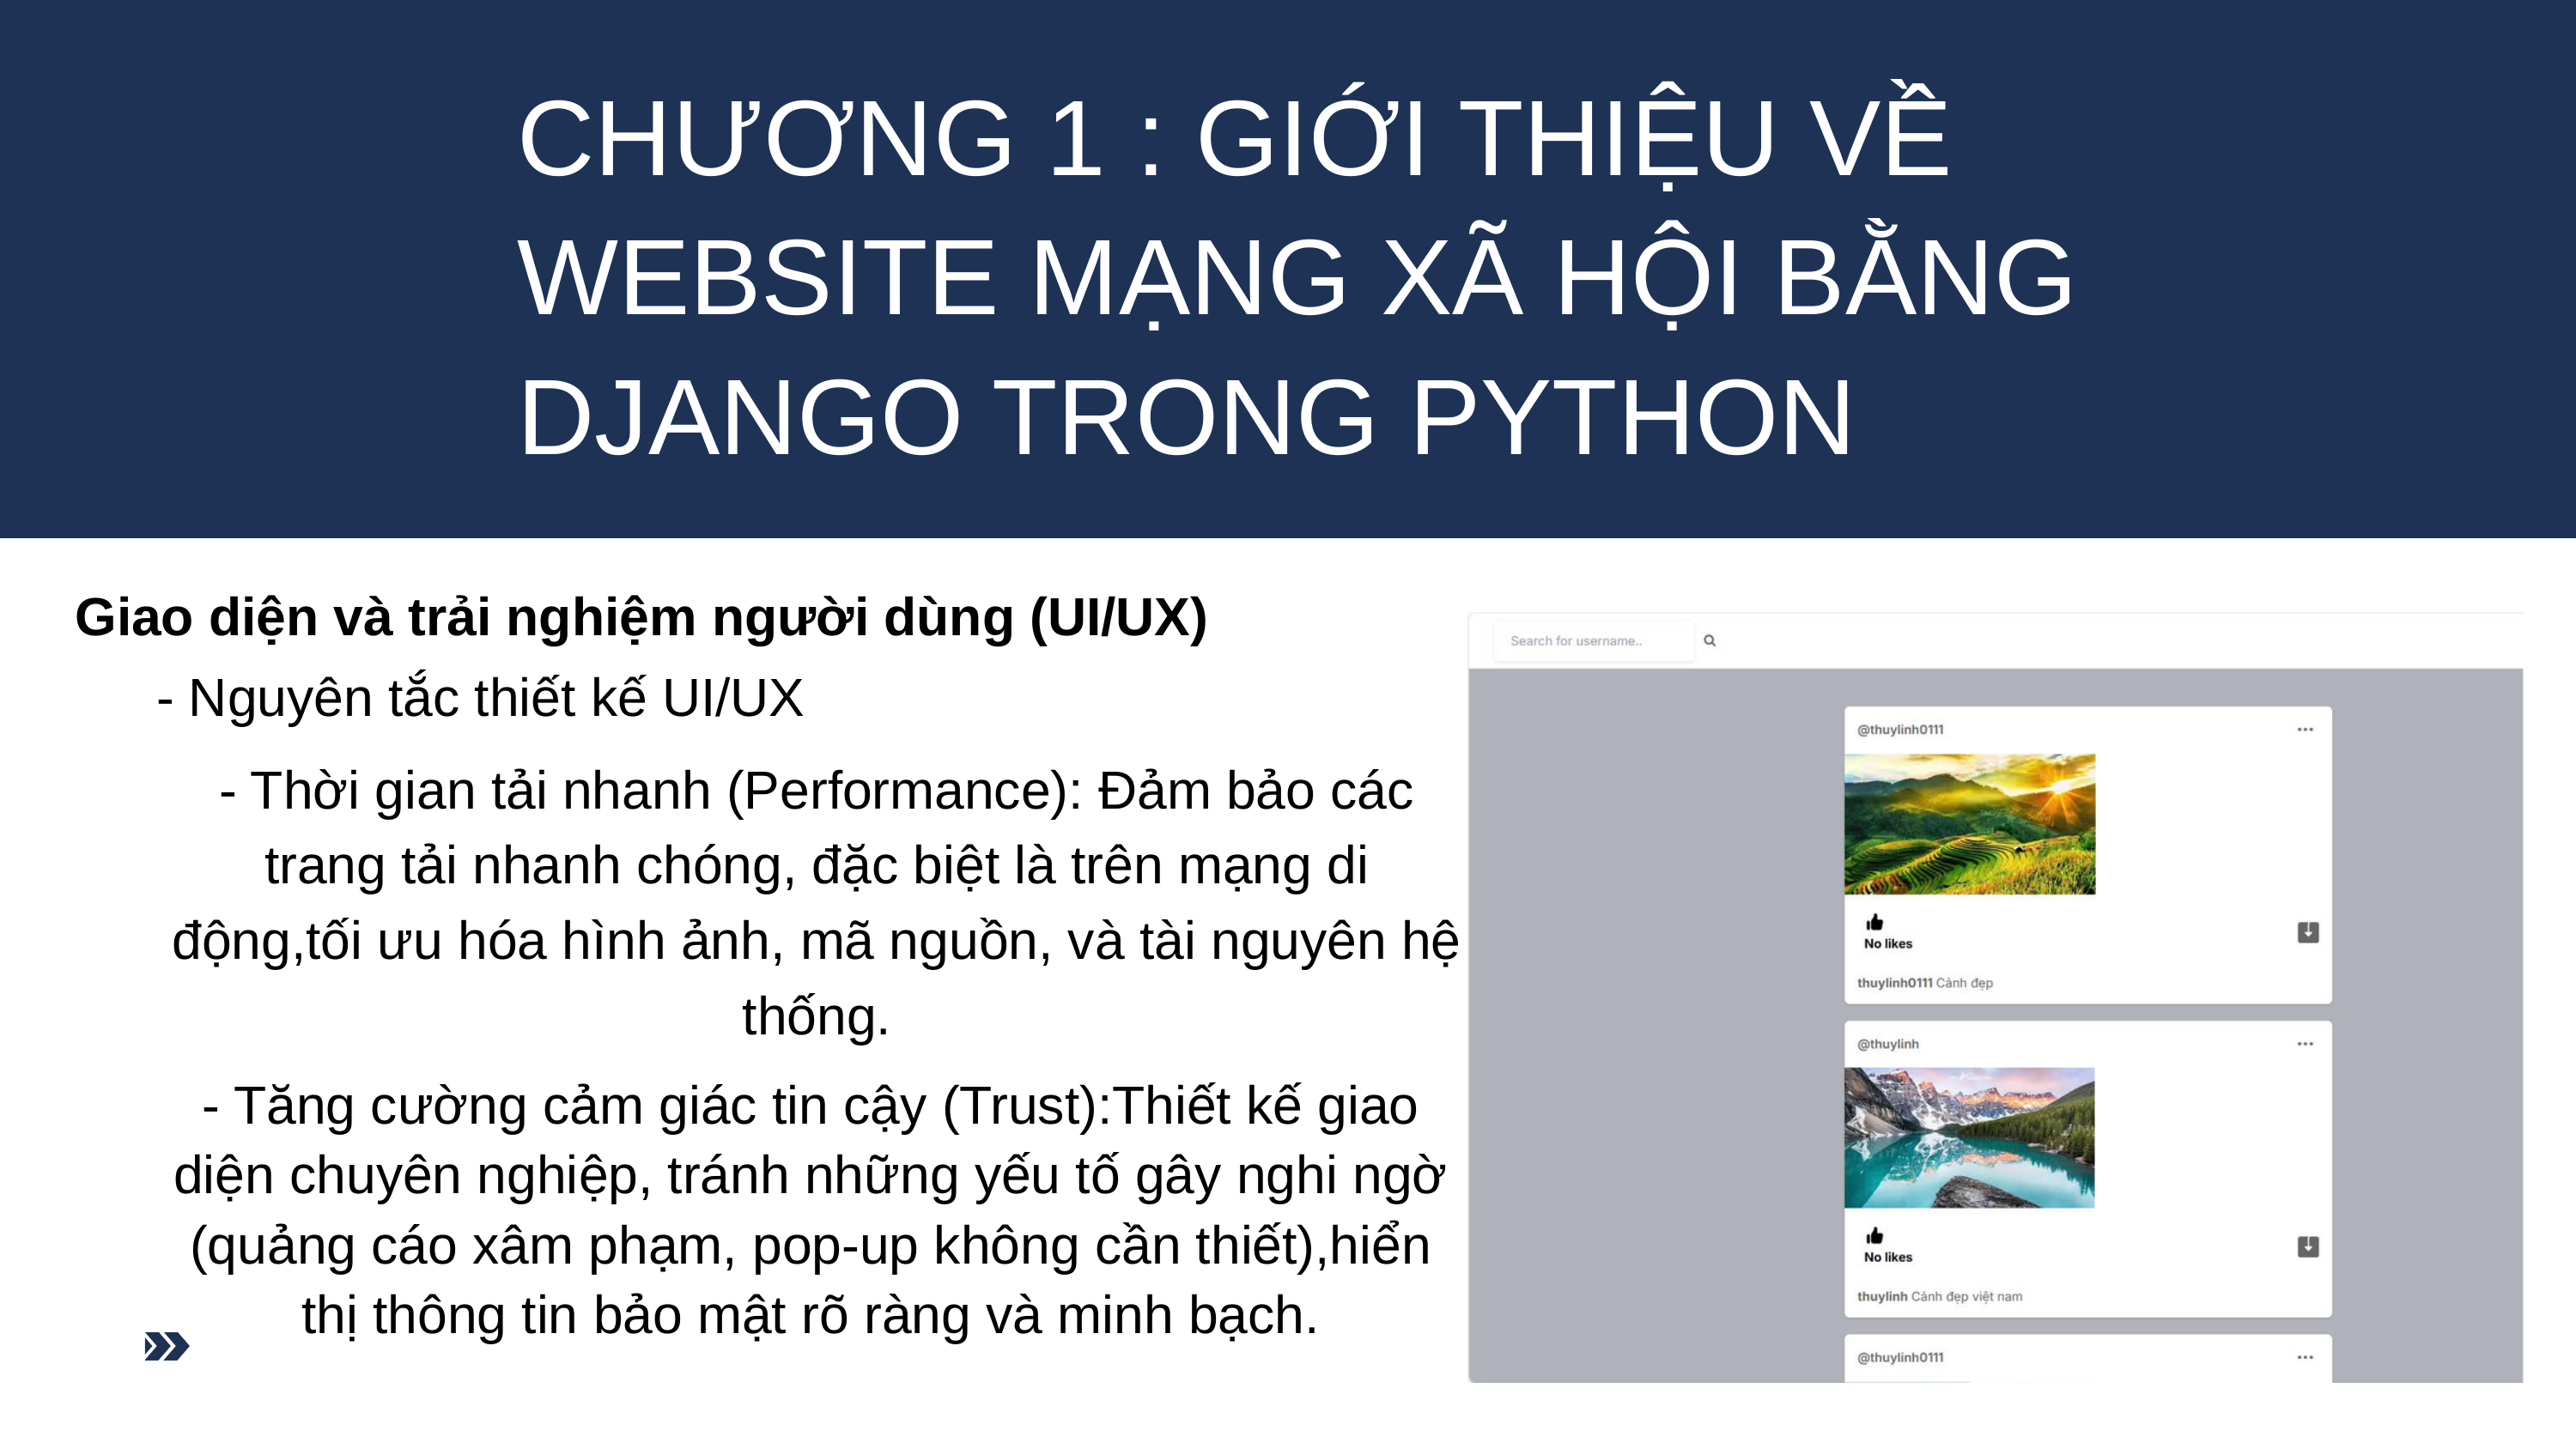

CHƯƠNG 1 : GIỚI THIỆU VỀ WEBSITE MẠNG XÃ HỘI BẰNG DJANGO TRONG PYTHON
 Giao diện và trải nghiệm người dùng (UI/UX)

- Nguyên tắc thiết kế UI/UX
- Thời gian tải nhanh (Performance): Đảm bảo các trang tải nhanh chóng, đặc biệt là trên mạng di động,tối ưu hóa hình ảnh, mã nguồn, và tài nguyên hệ thống.

- Tăng cường cảm giác tin cậy (Trust):Thiết kế giao diện chuyên nghiệp, tránh những yếu tố gây nghi ngờ (quảng cáo xâm phạm, pop-up không cần thiết),hiển thị thông tin bảo mật rõ ràng và minh bạch.